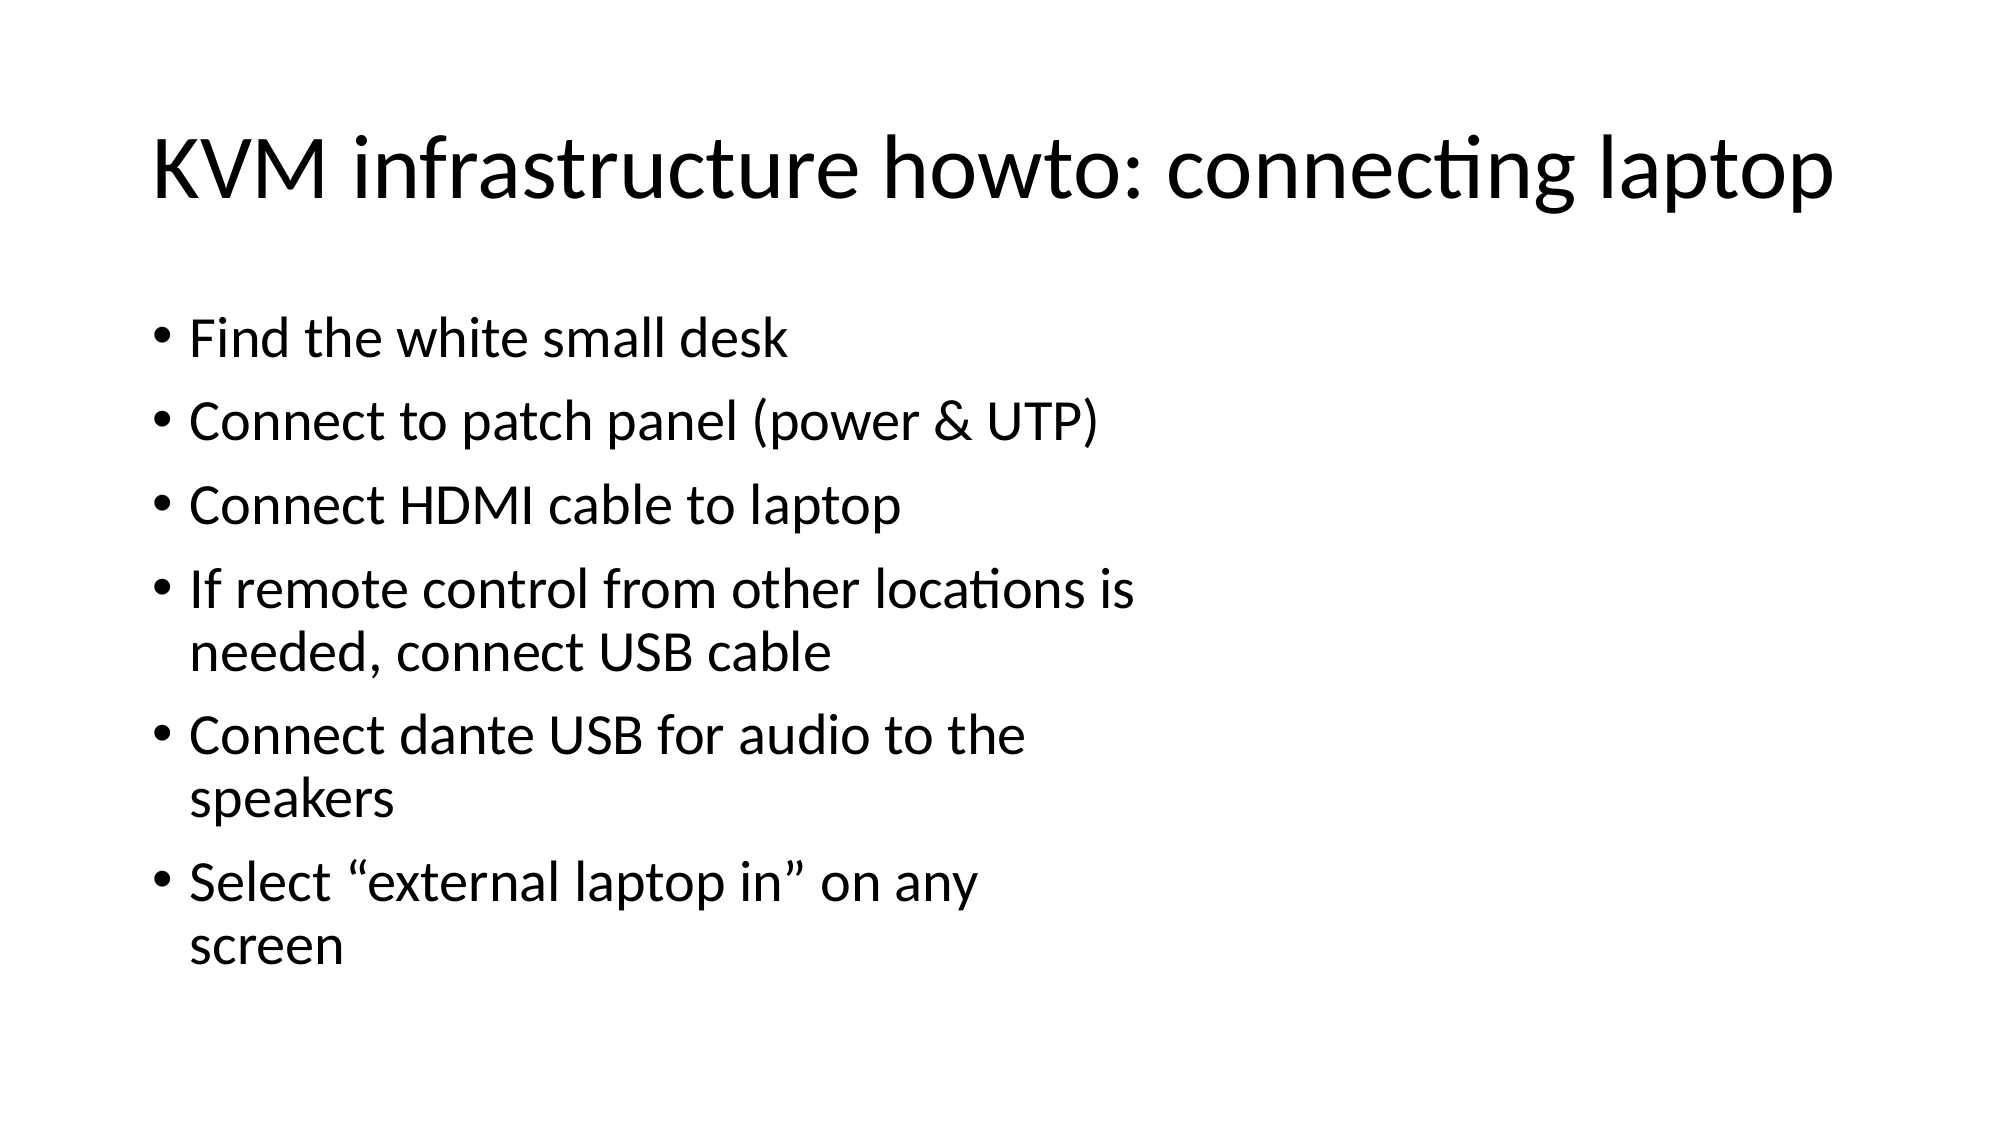

# KVM infrastructure howto: connecting laptop
Find the white small desk
Connect to patch panel (power & UTP)
Connect HDMI cable to laptop
If remote control from other locations is needed, connect USB cable
Connect dante USB for audio to the speakers
Select “external laptop in” on any screen